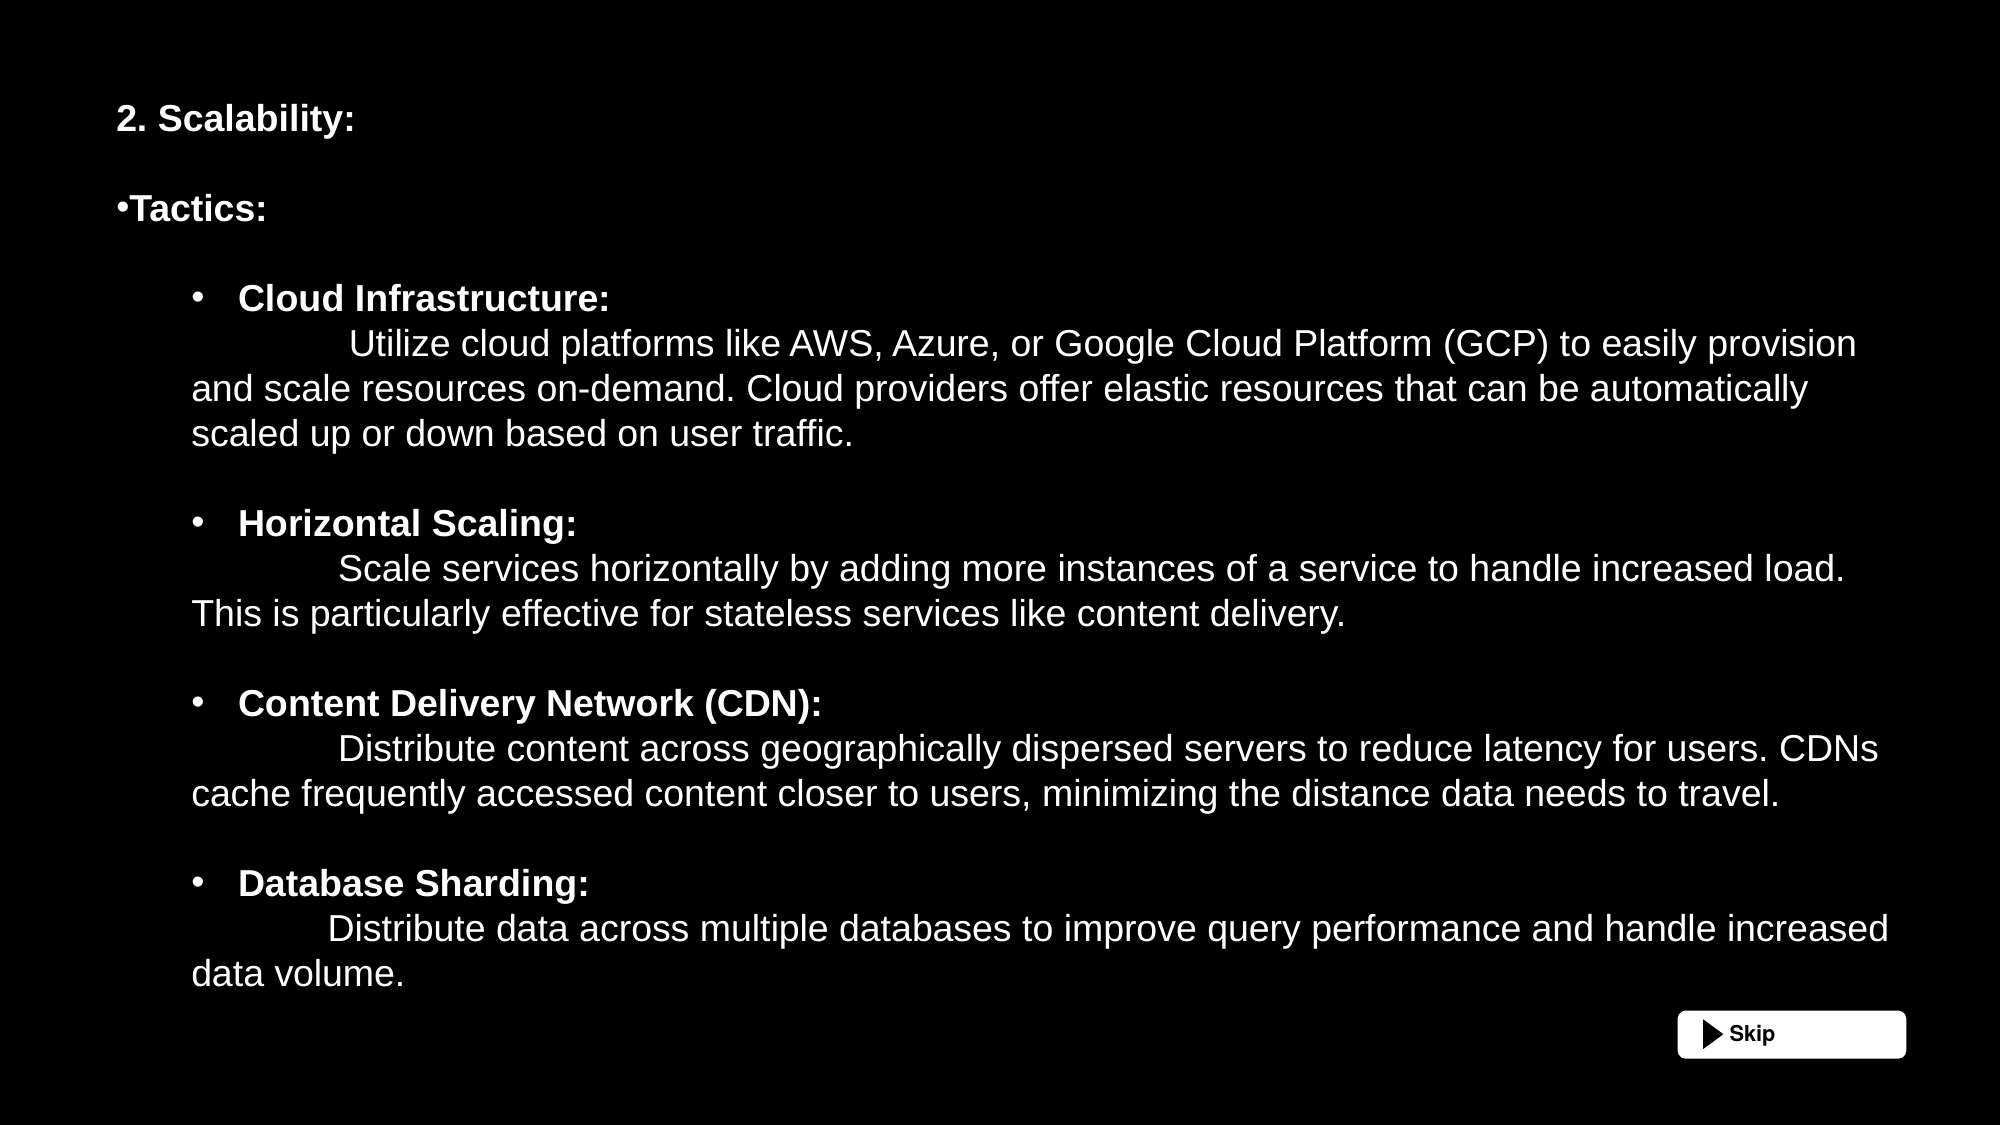

2. Scalability:

Tactics:

Cloud Infrastructure:
               Utilize cloud platforms like AWS, Azure, or Google Cloud Platform (GCP) to easily provision and scale resources on-demand. Cloud providers offer elastic resources that can be automatically scaled up or down based on user traffic.

Horizontal Scaling:
              Scale services horizontally by adding more instances of a service to handle increased load. This is particularly effective for stateless services like content delivery.

Content Delivery Network (CDN):
              Distribute content across geographically dispersed servers to reduce latency for users. CDNs cache frequently accessed content closer to users, minimizing the distance data needs to travel.

Database Sharding:
             Distribute data across multiple databases to improve query performance and handle increased data volume.

Skip